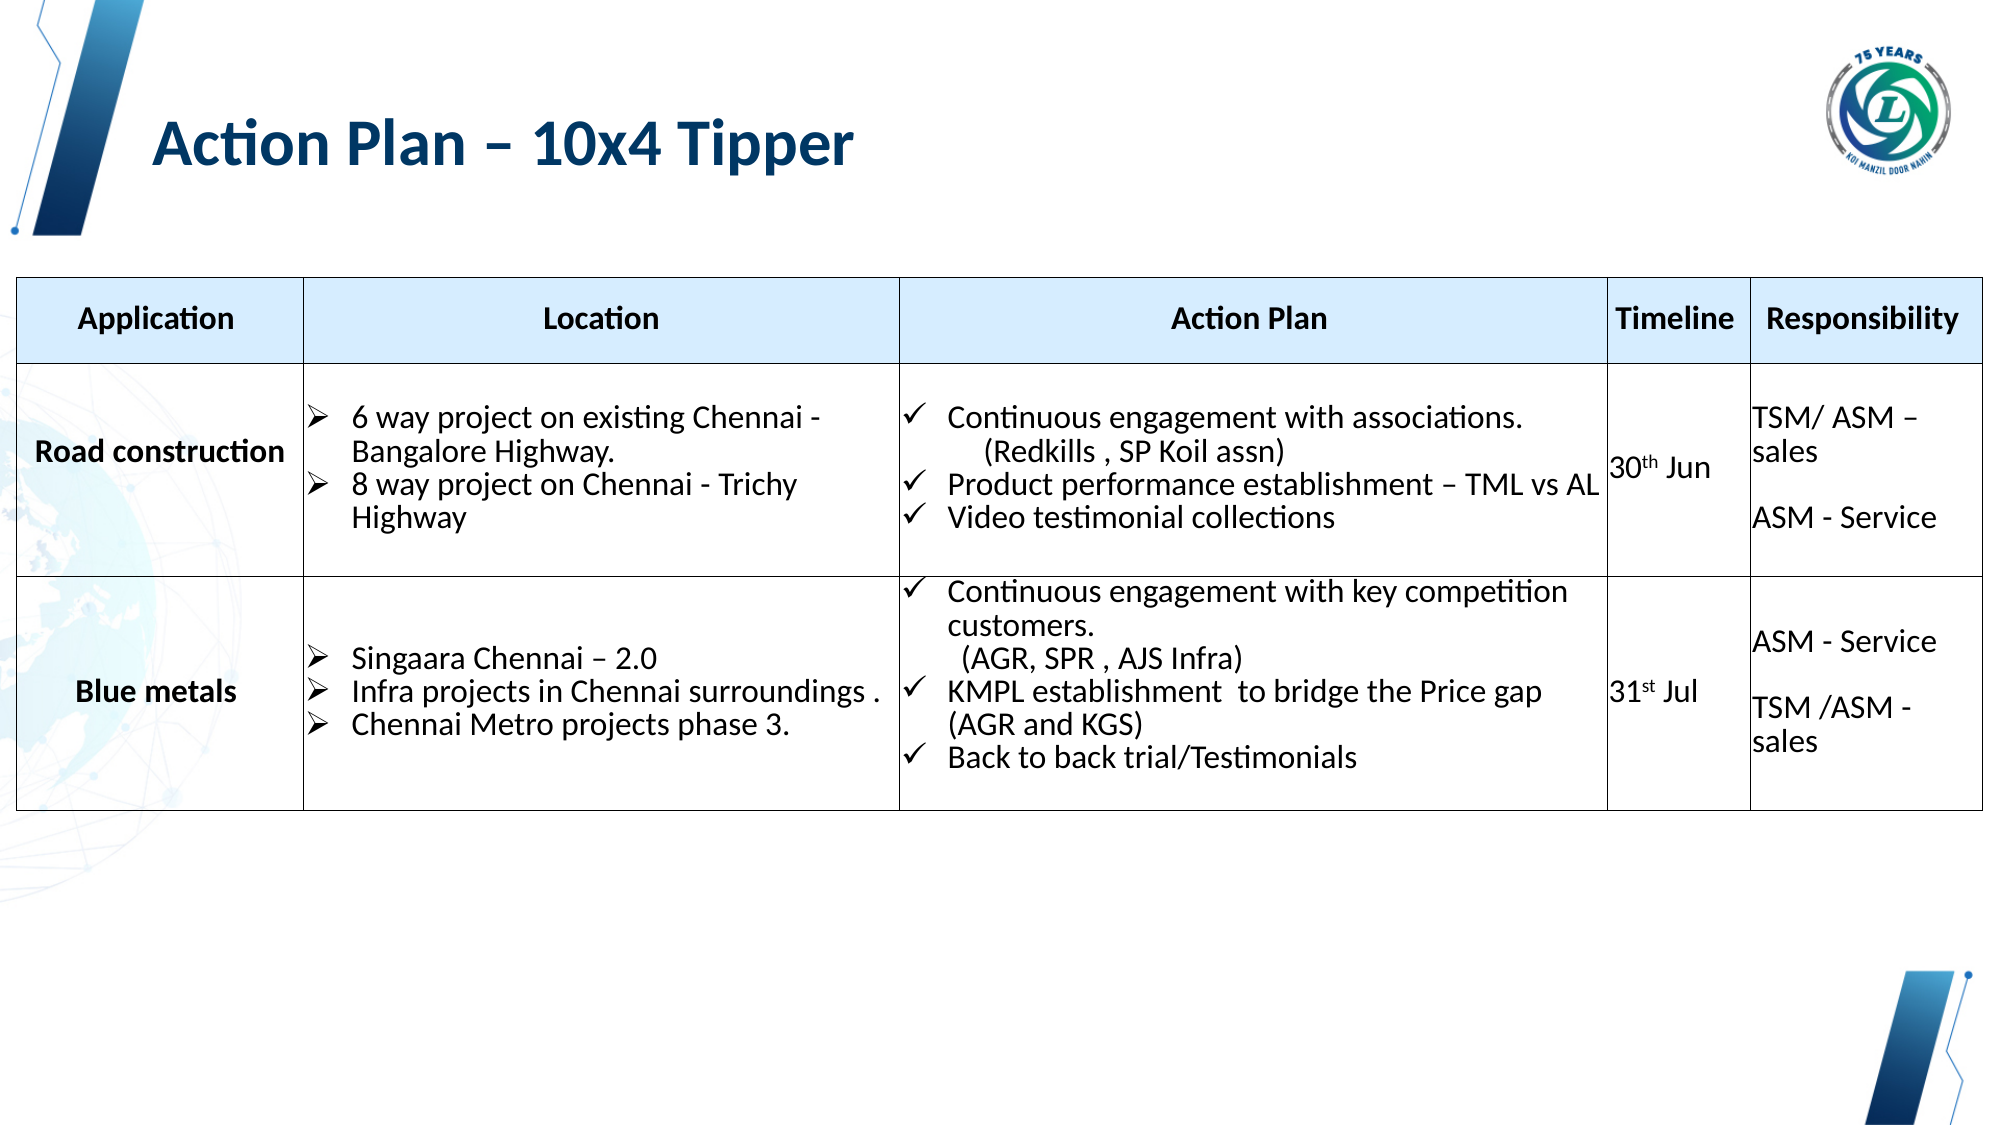

# Action Plan – 10x4 Tipper
| Application | Location | Action Plan | Timeline | Responsibility |
| --- | --- | --- | --- | --- |
| Road construction | 6 way project on existing Chennai - Bangalore Highway. 8 way project on Chennai - Trichy Highway | Continuous engagement with associations. (Redkills , SP Koil assn) Product performance establishment – TML vs AL Video testimonial collections | 30th Jun | TSM/ ASM – sales ASM - Service |
| Blue metals | Singaara Chennai – 2.0 Infra projects in Chennai surroundings . Chennai Metro projects phase 3. | Continuous engagement with key competition customers. (AGR, SPR , AJS Infra) KMPL establishment to bridge the Price gap (AGR and KGS) Back to back trial/Testimonials | 31st Jul | ASM - Service TSM /ASM - sales |